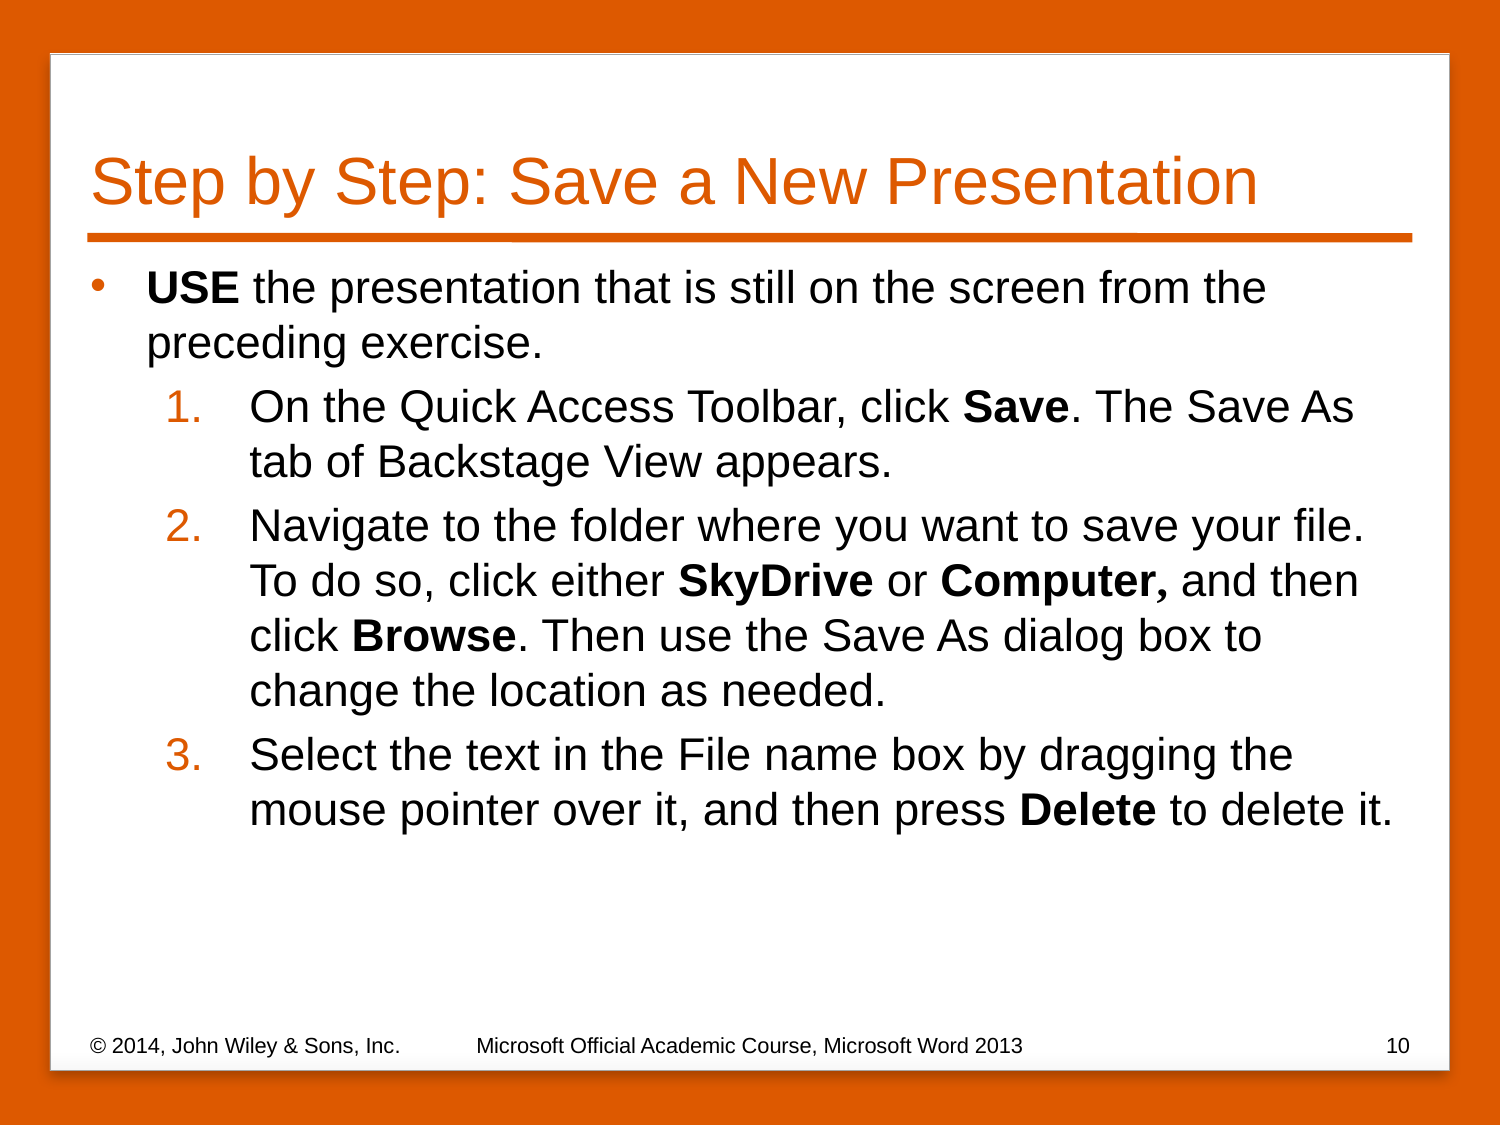

# Step by Step: Save a New Presentation
USE the presentation that is still on the screen from the preceding exercise.
On the Quick Access Toolbar, click Save. The Save As tab of Backstage View appears.
Navigate to the folder where you want to save your file. To do so, click either SkyDrive or Computer, and then click Browse. Then use the Save As dialog box to change the location as needed.
Select the text in the File name box by dragging the mouse pointer over it, and then press Delete to delete it.
© 2014, John Wiley & Sons, Inc.
Microsoft Official Academic Course, Microsoft Word 2013
10